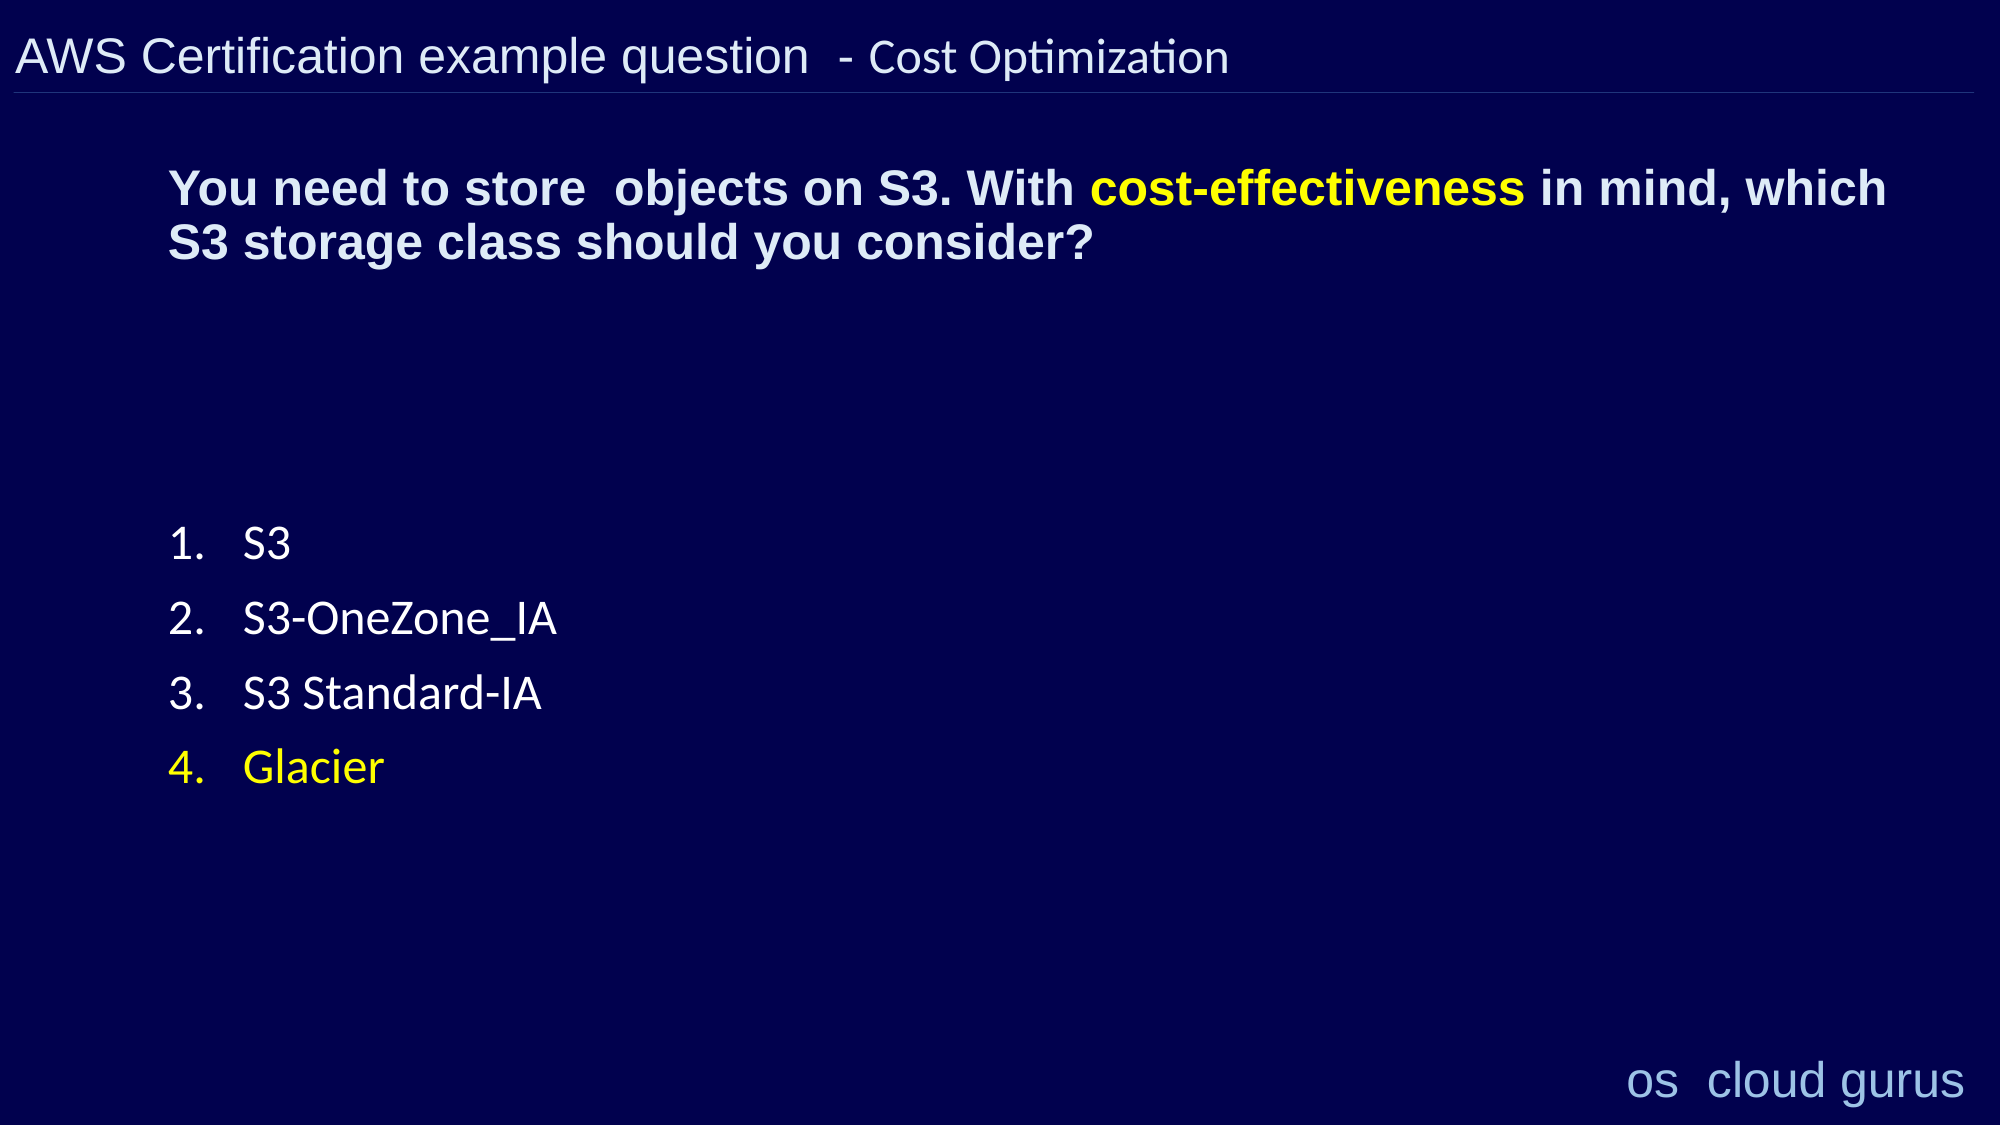

AWS Certification example question  - Cost Optimization
You need to store  objects on S3. With cost-effectiveness in mind, which S3 storage class should you consider?
S3
S3-OneZone_IA
S3 Standard-IA
Glacier
os  cloud gurus